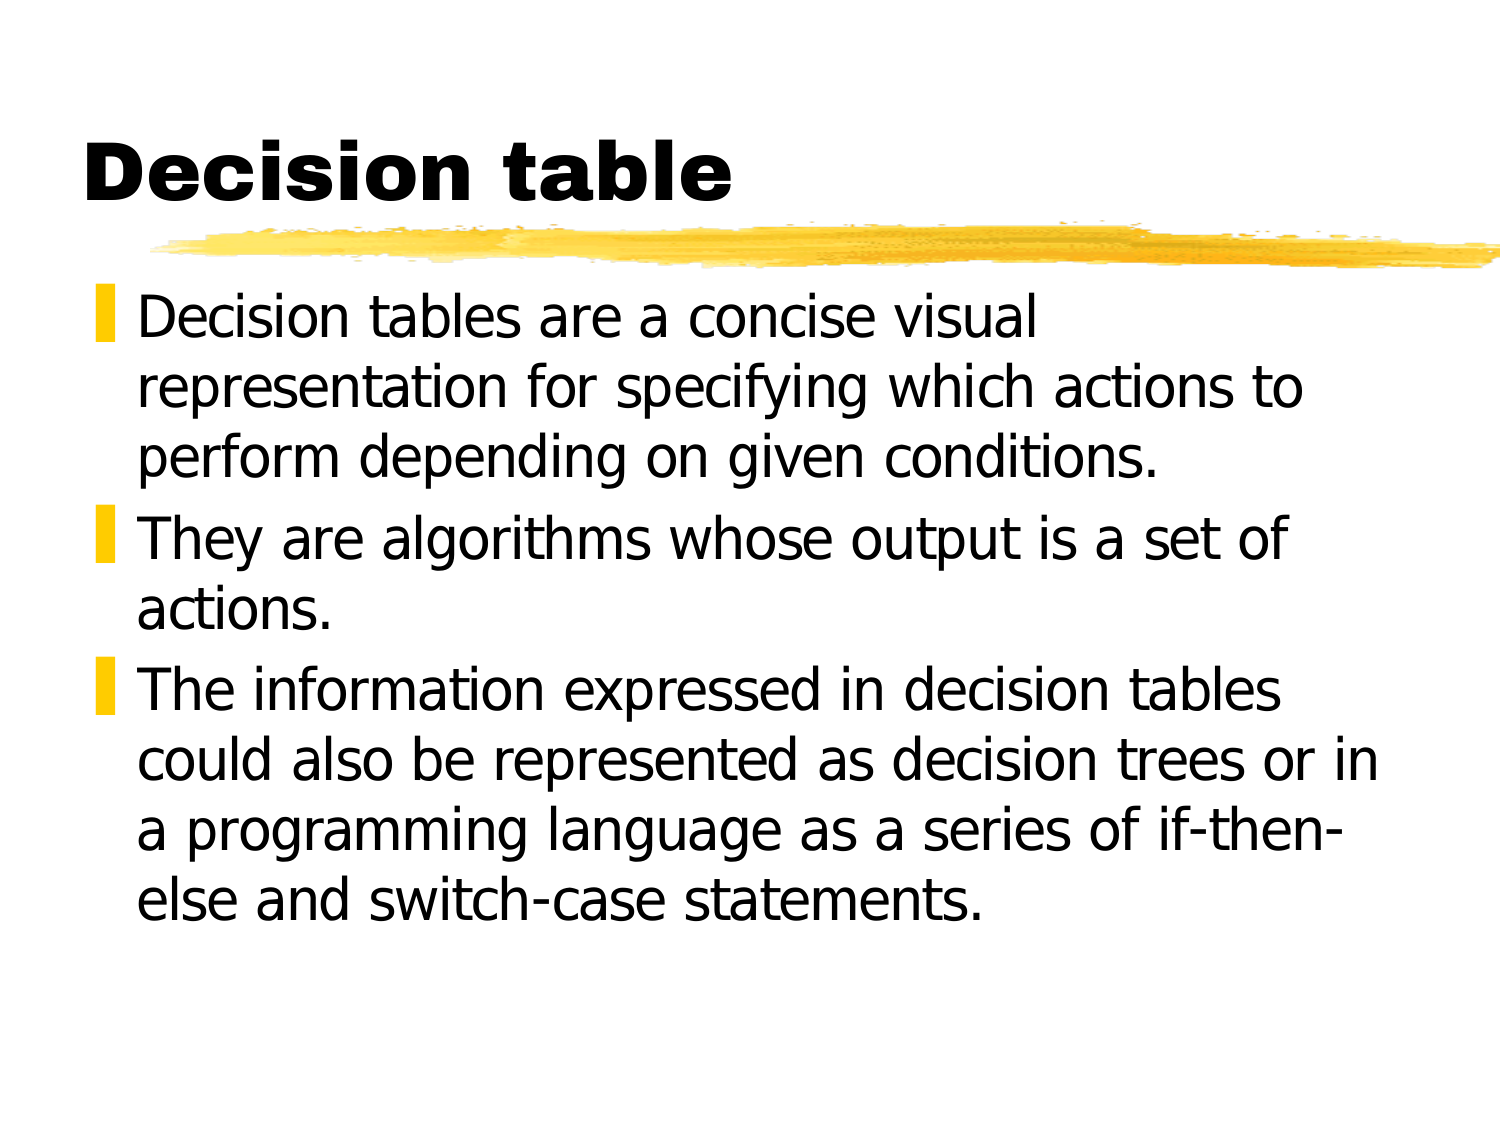

# Decision table
Decision tables are a concise visual representation for specifying which actions to perform depending on given conditions.
They are algorithms whose output is a set of actions.
The information expressed in decision tables could also be represented as decision trees or in a programming language as a series of if-then-else and switch-case statements.